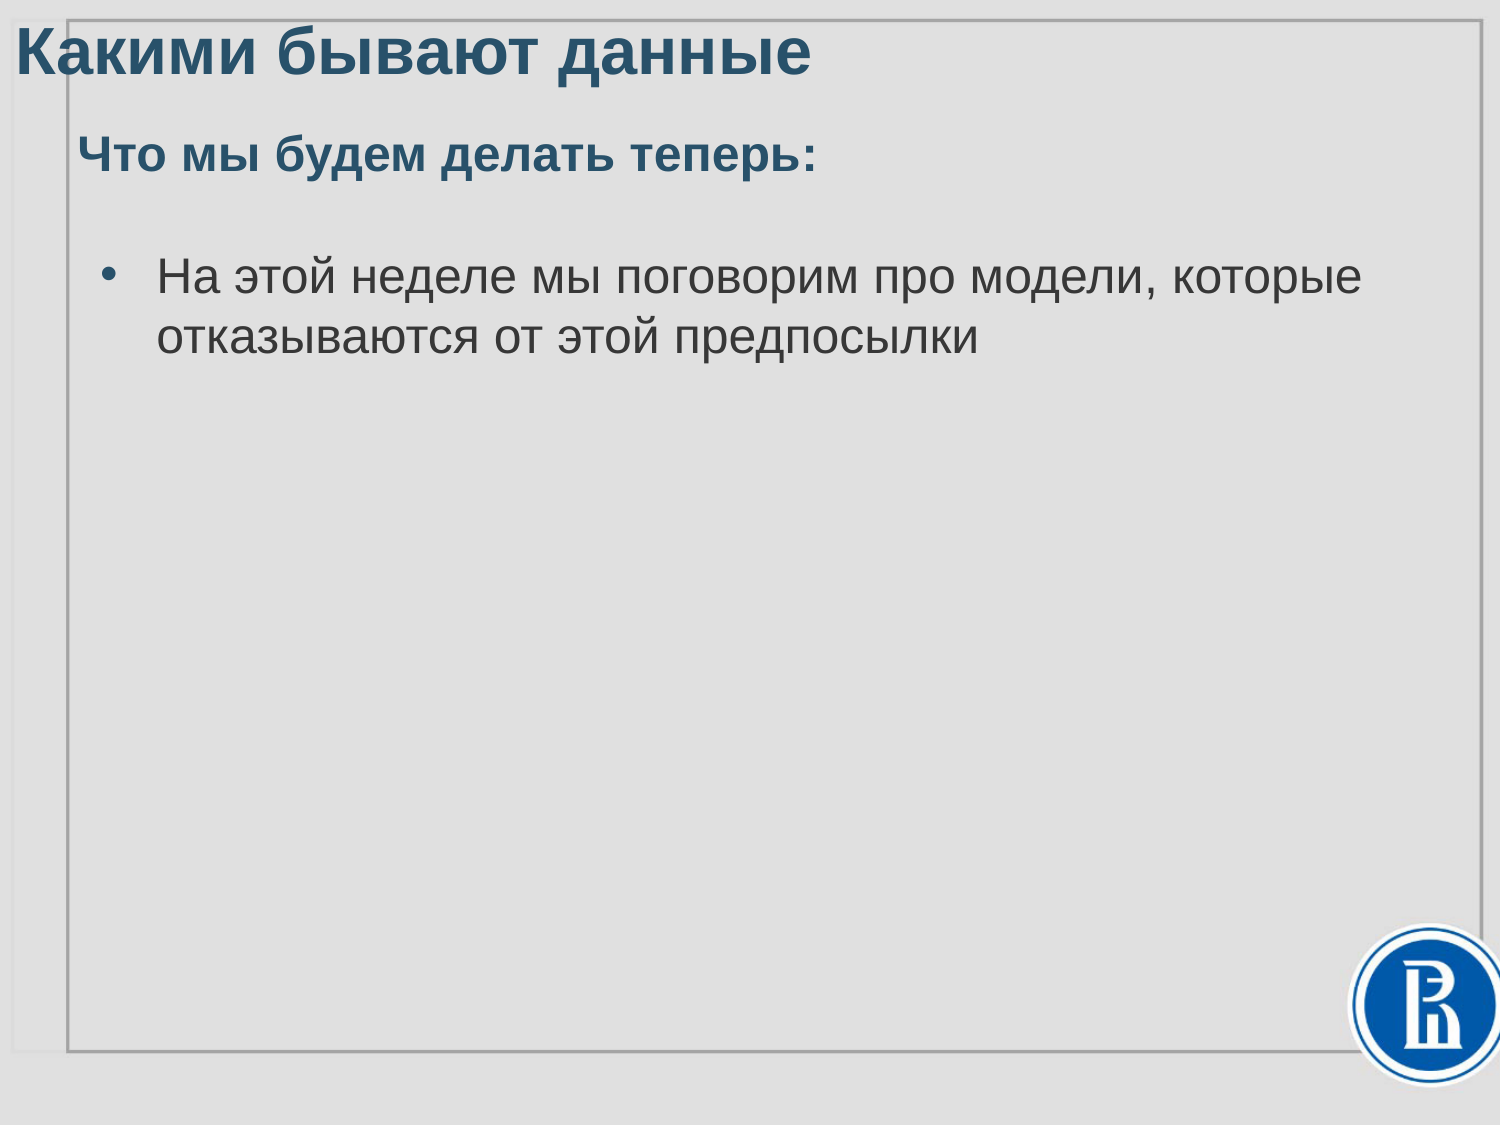

Какими бывают данные
Что мы будем делать теперь:
На этой неделе мы поговорим про модели, которые отказываются от этой предпосылки